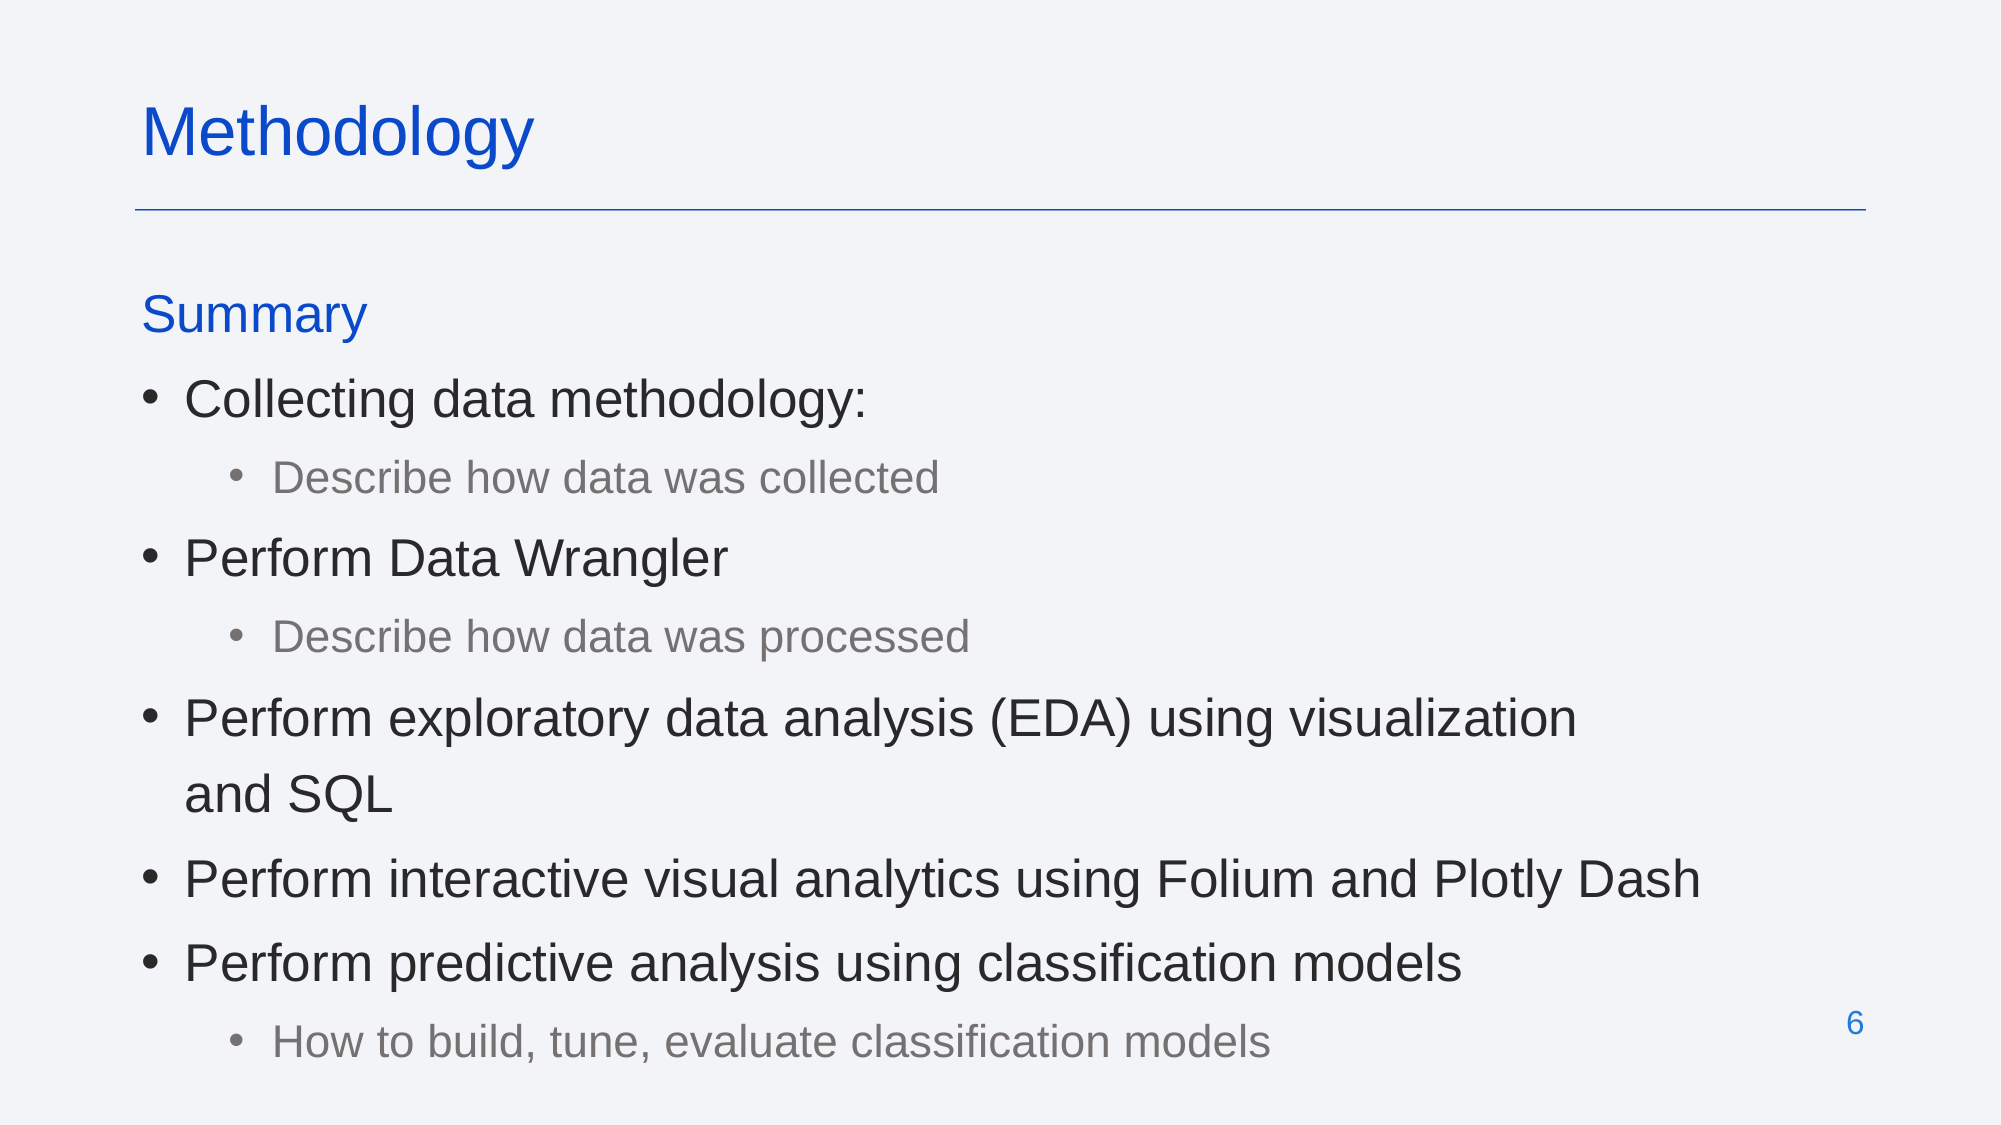

Methodology
Summary
Collecting data methodology:
Describe how data was collected
Perform Data Wrangler
Describe how data was processed
Perform exploratory data analysis (EDA) using visualization and SQL
Perform interactive visual analytics using Folium and Plotly Dash
Perform predictive analysis using classification models
How to build, tune, evaluate classification models

6